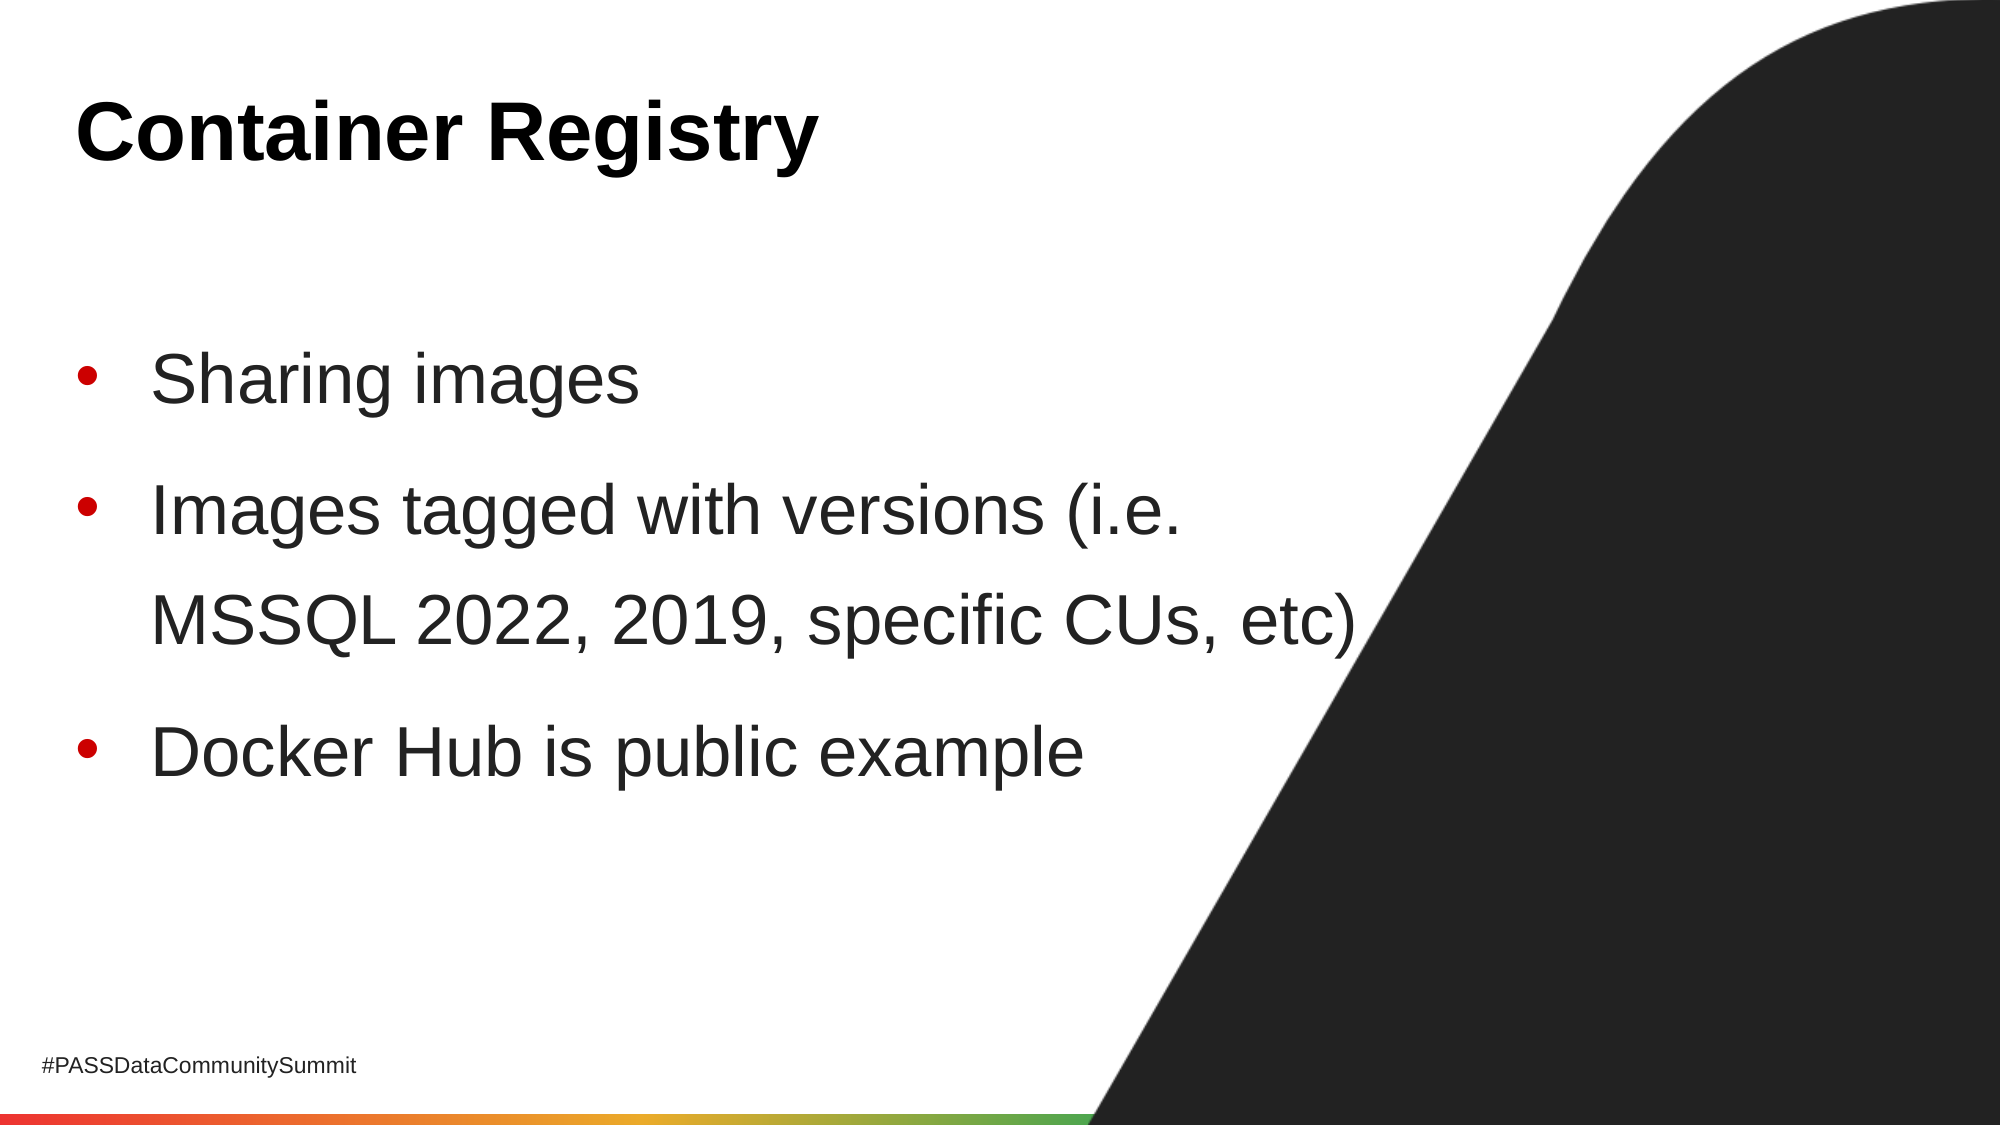

# Container Registry
Sharing images
Images tagged with versions (i.e. MSSQL 2022, 2019, specific CUs, etc)
Docker Hub is public example